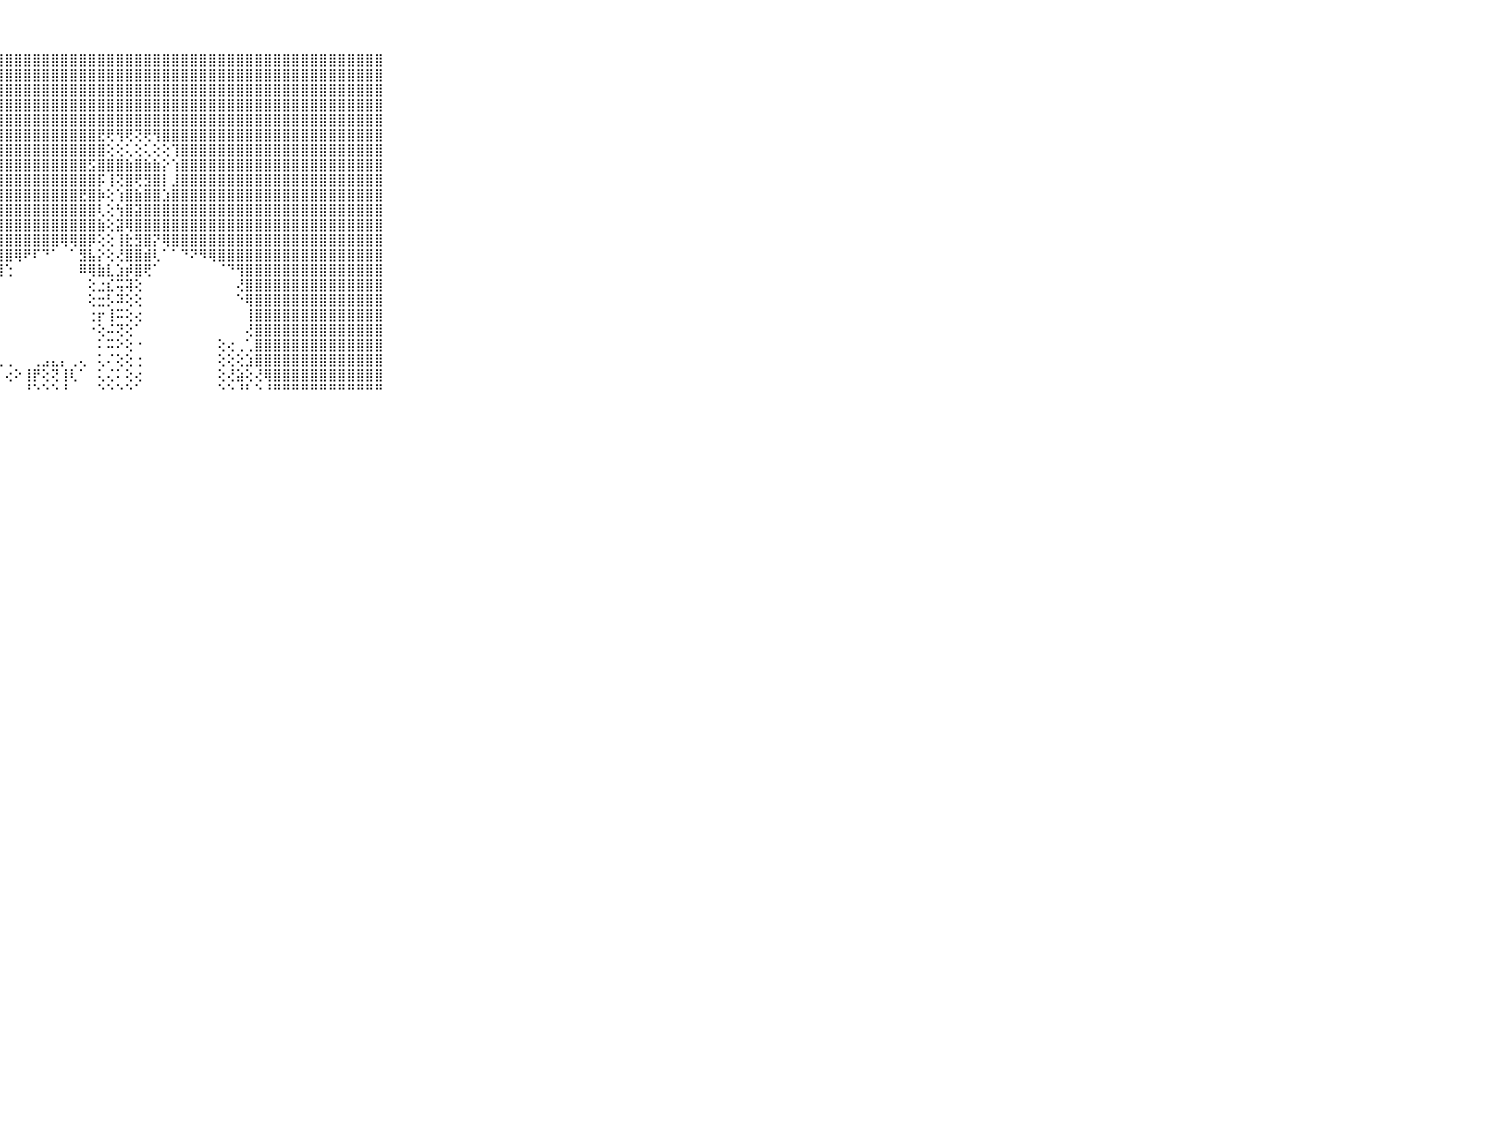

⠀⠀⠀⠀⠀⠀⠀⠀⠀⠀⠀⣿⣿⣿⣿⣿⣿⣿⣿⣿⣿⣿⣿⣿⣿⣿⣿⣿⣿⣿⣿⣿⣿⣿⣿⣿⣿⣿⣿⣿⣿⣿⣿⣿⣿⣿⣿⣿⣿⣿⣿⣿⣿⣿⣿⣿⣿⣿⣿⣿⣿⣿⣿⣿⣿⣿⣿⣿⣿⠀⠀⠀⠀⠀⠀⠀⠀⠀⠀⠀⠀
⠀⠀⠀⠀⠀⠀⠀⠀⠀⠀⠀⣿⣿⣿⣿⣿⣿⣿⣿⣿⣿⣿⣿⣿⣿⣿⣿⣿⣿⣿⣿⣿⣿⣿⣿⣿⣿⣿⣿⣿⣿⣿⣿⣿⣿⣿⣿⣿⣿⣿⣿⣿⣿⣿⣿⣿⣿⣿⣿⣿⣿⣿⣿⣿⣿⣿⣿⣿⣿⠀⠀⠀⠀⠀⠀⠀⠀⠀⠀⠀⠀
⠀⠀⠀⠀⠀⠀⠀⠀⠀⠀⠀⣿⣿⣿⣿⣿⣿⣿⣿⣿⣿⣿⣿⣿⣿⣿⣿⣿⣿⣿⣿⣿⣿⣿⣿⣿⣿⣿⣿⣿⣿⣿⣿⣿⣿⣿⣿⣿⣿⣿⣿⣿⣿⣿⣿⣿⣿⣿⣿⣿⣿⣿⣿⣿⣿⣿⣿⣿⣿⠀⠀⠀⠀⠀⠀⠀⠀⠀⠀⠀⠀
⠀⠀⠀⠀⠀⠀⠀⠀⠀⠀⠀⣿⣿⣿⣿⣿⣿⣿⣿⣿⣿⣿⣿⣿⣿⣿⣿⣿⣿⣿⣿⣿⣿⣿⣿⣿⣿⣿⣿⣿⣿⣿⣿⣿⣿⣿⣿⣿⣿⣿⣿⣿⣿⣿⣿⣿⣿⣿⣿⣿⣿⣿⣿⣿⣿⣿⣿⣿⣿⠀⠀⠀⠀⠀⠀⠀⠀⠀⠀⠀⠀
⠀⠀⠀⠀⠀⠀⠀⠀⠀⠀⠀⣿⣿⣿⣿⣿⣿⣿⣿⣿⣿⣿⣿⣿⣿⣿⣿⣿⣿⣿⣿⣿⣿⣿⣿⣿⣿⣿⣿⣿⣿⣿⣿⣿⣿⣿⣿⣿⣿⣿⣿⣿⣿⣿⣿⣿⣿⣿⣿⣿⣿⣿⣿⣿⣿⣿⣿⣿⣿⠀⠀⠀⠀⠀⠀⠀⠀⠀⠀⠀⠀
⠀⠀⠀⠀⠀⠀⠀⠀⠀⠀⠀⣿⣿⣿⣿⣿⣿⣿⣿⣿⣿⣿⣿⣿⣿⣿⣿⣿⣿⣿⣿⣿⣿⣿⣿⣿⣿⣿⣟⢟⢻⢟⢝⢟⢻⣿⣿⣿⣿⣿⣿⣿⣿⣿⣿⣿⣿⣿⣿⣿⣿⣿⣿⣿⣿⣿⣿⣿⣿⠀⠀⠀⠀⠀⠀⠀⠀⠀⠀⠀⠀
⠀⠀⠀⠀⠀⠀⠀⠀⠀⠀⠀⣿⣿⣿⣿⣿⣿⣿⣿⣿⣿⣿⣿⣿⣿⣿⣿⣿⣿⣿⣿⣿⣿⣿⣿⣿⣿⣿⣿⢕⢕⢅⢕⢅⢕⢕⢹⣿⣿⣿⣿⣿⣿⣿⣿⣿⣿⣿⣿⣿⣿⣿⣿⣿⣿⣿⣿⣿⣿⠀⠀⠀⠀⠀⠀⠀⠀⠀⠀⠀⠀
⠀⠀⠀⠀⠀⠀⠀⠀⠀⠀⠀⣿⣿⣿⣿⣿⣿⣿⣿⣿⣿⣿⣿⣿⣿⣿⣿⣿⣿⣿⣿⣿⣿⣿⣿⣿⣿⣫⣿⣿⣿⣷⣿⣷⣷⡕⢱⣿⣿⣿⣿⣿⣿⣿⣿⣿⣿⣿⣿⣿⣿⣿⣿⣿⣿⣿⣿⣿⣿⠀⠀⠀⠀⠀⠀⠀⠀⠀⠀⠀⠀
⠀⠀⠀⠀⠀⠀⠀⠀⠀⠀⠀⣿⣿⣿⣿⣿⣿⣿⣿⣿⣿⣿⣿⣿⣿⣿⣿⣿⣿⣿⣿⣿⣿⣿⣿⣿⣿⣿⡯⢸⢝⣿⢟⣻⣿⡇⣸⣿⣿⣿⣿⣿⣿⣿⣿⣿⣿⣿⣿⣿⣿⣿⣿⣿⣿⣿⣿⣿⣿⠀⠀⠀⠀⠀⠀⠀⠀⠀⠀⠀⠀
⠀⠀⠀⠀⠀⠀⠀⠀⠀⠀⠀⣿⣿⣿⣿⣿⣿⣿⣿⣿⣿⣿⣿⣿⣿⣿⣿⣿⣿⣿⣿⣿⣿⣿⣿⣿⣟⣿⡷⢕⢱⣿⣷⣿⣿⣱⣿⣿⣿⣿⣿⣿⣿⣿⣿⣿⣿⣿⣿⣿⣿⣿⣿⣿⣿⣿⣿⣿⣿⠀⠀⠀⠀⠀⠀⠀⠀⠀⠀⠀⠀
⠀⠀⠀⠀⠀⠀⠀⠀⠀⠀⠀⣿⣿⣿⣿⣿⣿⣿⣿⣿⣿⣿⣿⣿⣿⣿⣿⣿⣿⣿⣿⣿⣿⣿⣿⣿⣿⣿⢇⢕⢳⣿⣽⣿⣿⣿⣿⣿⣿⣿⣿⣿⣿⣿⣿⣿⣿⣿⣿⣿⣿⣿⣿⣿⣿⣿⣿⣿⣿⠀⠀⠀⠀⠀⠀⠀⠀⠀⠀⠀⠀
⠀⠀⠀⠀⠀⠀⠀⠀⠀⠀⠀⣿⣿⣿⣿⣿⣿⣿⣿⣿⣿⣿⣿⣿⣿⣿⣿⣿⣿⣿⣿⣿⣿⣿⣿⣿⣿⣿⣷⢕⣽⢿⣿⣿⣿⣿⣿⣿⣿⣿⣿⣿⣿⣿⣿⣿⣿⣿⣿⣿⣿⣿⣿⣿⣿⣿⣿⣿⣿⠀⠀⠀⠀⠀⠀⠀⠀⠀⠀⠀⠀
⠀⠀⠀⠀⠀⠀⠀⠀⠀⠀⠀⣿⣿⣿⣿⣿⣿⣿⣿⣿⣿⣿⣿⣿⣿⣿⣿⣿⣿⣿⣿⣿⣿⣿⢿⢿⣿⡿⢕⢕⢸⣗⣻⣿⡝⢿⣿⣿⣿⣿⣿⣿⣿⣿⣿⣿⣿⣿⣿⣿⣿⣿⣿⣿⣿⣿⣿⣿⣿⠀⠀⠀⠀⠀⠀⠀⠀⠀⠀⠀⠀
⠀⠀⠀⠀⠀⠀⠀⠀⠀⠀⠀⣿⣿⣿⣿⣿⣿⣿⣿⣿⣿⣿⣿⣿⣿⣿⣿⣿⣿⢿⠟⠏⠙⠁⠀⠁⣻⣧⡕⢕⢜⣿⣿⣾⢇⠁⠁⠙⠝⠻⢿⣿⣿⣿⣿⣿⣿⣿⣿⣿⣿⣿⣿⣿⣿⣿⣿⣿⣿⠀⠀⠀⠀⠀⠀⠀⠀⠀⠀⠀⠀
⠀⠀⠀⠀⠀⠀⠀⠀⠀⠀⠀⣿⣿⣿⣿⣿⣿⣿⣿⣿⣿⣿⣿⣿⣿⣿⣿⣿⢑⠀⠀⠀⠀⠀⠀⠀⠿⢿⣷⣇⣱⡾⣿⢟⠁⠀⠀⠀⠀⠀⠀⠈⠙⢻⣿⣿⣿⣿⣿⣿⣿⣿⣿⣿⣿⣿⣿⣿⣿⠀⠀⠀⠀⠀⠀⠀⠀⠀⠀⠀⠀
⠀⠀⠀⠀⠀⠀⠀⠀⠀⠀⠀⣿⣿⣿⣿⣿⣿⣿⣿⣿⣿⣿⣿⣿⣿⣿⣿⡇⠀⠀⠀⠀⠀⠀⠀⠀⠀⢕⣐⣎⢭⢽⢕⠀⠀⠀⠀⠀⠀⠀⠀⠀⠀⢜⣿⣿⣿⣿⣿⣿⣿⣿⣿⣿⣿⣿⣿⣿⣿⠀⠀⠀⠀⠀⠀⠀⠀⠀⠀⠀⠀
⠀⠀⠀⠀⠀⠀⠀⠀⠀⠀⠀⣿⣿⣿⣿⣿⣿⣿⣿⣿⣿⣿⣿⣿⣿⣿⡿⠁⠀⠀⠀⠀⠀⠀⠀⠀⠀⢕⣒⡣⠽⢕⢕⠀⠀⠀⠀⠀⠀⠀⠀⠀⠀⠑⢿⣿⣿⣿⣿⣿⣿⣿⣿⣿⣿⣿⣿⣿⣿⠀⠀⠀⠀⠀⠀⠀⠀⠀⠀⠀⠀
⠀⠀⠀⠀⠀⠀⠀⠀⠀⠀⠀⣿⣿⣿⣿⣿⣿⣿⣿⣿⣿⣿⣿⣿⣿⡿⠀⠀⠀⠀⠀⠀⠀⠀⠀⠀⠀⢐⡖⢸⠭⢕⢔⠀⠀⠀⠀⠀⠀⠀⠀⠀⠀⠀⢸⣿⣿⣿⣿⣿⣿⣿⣿⣿⣿⣿⣿⣿⣿⠀⠀⠀⠀⠀⠀⠀⠀⠀⠀⠀⠀
⠀⠀⠀⠀⠀⠀⠀⠀⠀⠀⠀⣿⣿⣿⣿⣿⣿⣿⣿⣿⣿⣿⣿⣿⣿⢇⠀⠀⠀⠀⠀⠀⠀⠀⠀⠀⠀⠐⢕⠬⢝⢕⠁⠀⠀⠀⠀⠀⠀⠀⠀⠀⠀⠀⢜⣿⣿⣿⣿⣿⣿⣿⣿⣿⣿⣿⣿⣿⣿⠀⠀⠀⠀⠀⠀⠀⠀⠀⠀⠀⠀
⠀⠀⠀⠀⠀⠀⠀⠀⠀⠀⠀⣿⣿⣿⣿⣿⣿⣿⣿⣿⣿⣿⣿⣿⡏⢄⠀⠀⠀⠀⠀⠀⠀⠀⠀⠀⠀⠀⠅⠭⠕⢕⠐⠀⠀⠀⠀⠀⠀⠀⠀⢕⢔⢀⢁⣿⣿⣿⣿⣿⣿⣿⣿⣿⣿⣿⣿⣿⣿⠀⠀⠀⠀⠀⠀⠀⠀⠀⠀⠀⠀
⠀⠀⠀⠀⠀⠀⠀⠀⠀⠀⠀⣿⣿⣿⣿⣿⣿⣿⣿⣿⣿⣿⣿⡟⠑⢁⢄⢀⢀⠀⠀⢀⣠⣄⡄⢀⢄⠀⢅⠌⢕⢕⢐⠀⠀⠀⠀⠀⠀⠀⠀⢕⢕⢕⣱⣿⣿⣿⣿⣿⣿⣿⣿⣿⣿⣿⣿⣿⣿⠀⠀⠀⠀⠀⠀⠀⠀⠀⠀⠀⠀
⠀⠀⠀⠀⠀⠀⠀⠀⠀⠀⠀⣿⣿⣿⣿⣿⣿⣿⣿⣿⣿⣿⡟⠁⠀⠀⠑⠁⢔⠕⢸⡟⢕⢝⢸⢇⠁⠀⢅⢌⠅⢕⢔⠀⠀⠀⠀⠀⠀⠀⠀⢕⢜⣵⢕⢜⢿⣿⣿⣿⣿⣿⣿⣿⣿⣿⣿⣿⣿⠀⠀⠀⠀⠀⠀⠀⠀⠀⠀⠀⠀
⠀⠀⠀⠀⠀⠀⠀⠀⠀⠀⠀⠛⠛⠛⠛⠛⠛⠛⠛⠛⠛⠛⠛⠃⠀⠀⠀⠀⠀⠀⠘⠑⠑⠑⠘⠀⠀⠀⠑⠑⠑⠑⠁⠀⠀⠀⠀⠀⠀⠀⠀⠑⠑⠘⠃⠑⠘⠛⠛⠛⠛⠛⠛⠛⠛⠛⠛⠛⠛⠀⠀⠀⠀⠀⠀⠀⠀⠀⠀⠀⠀